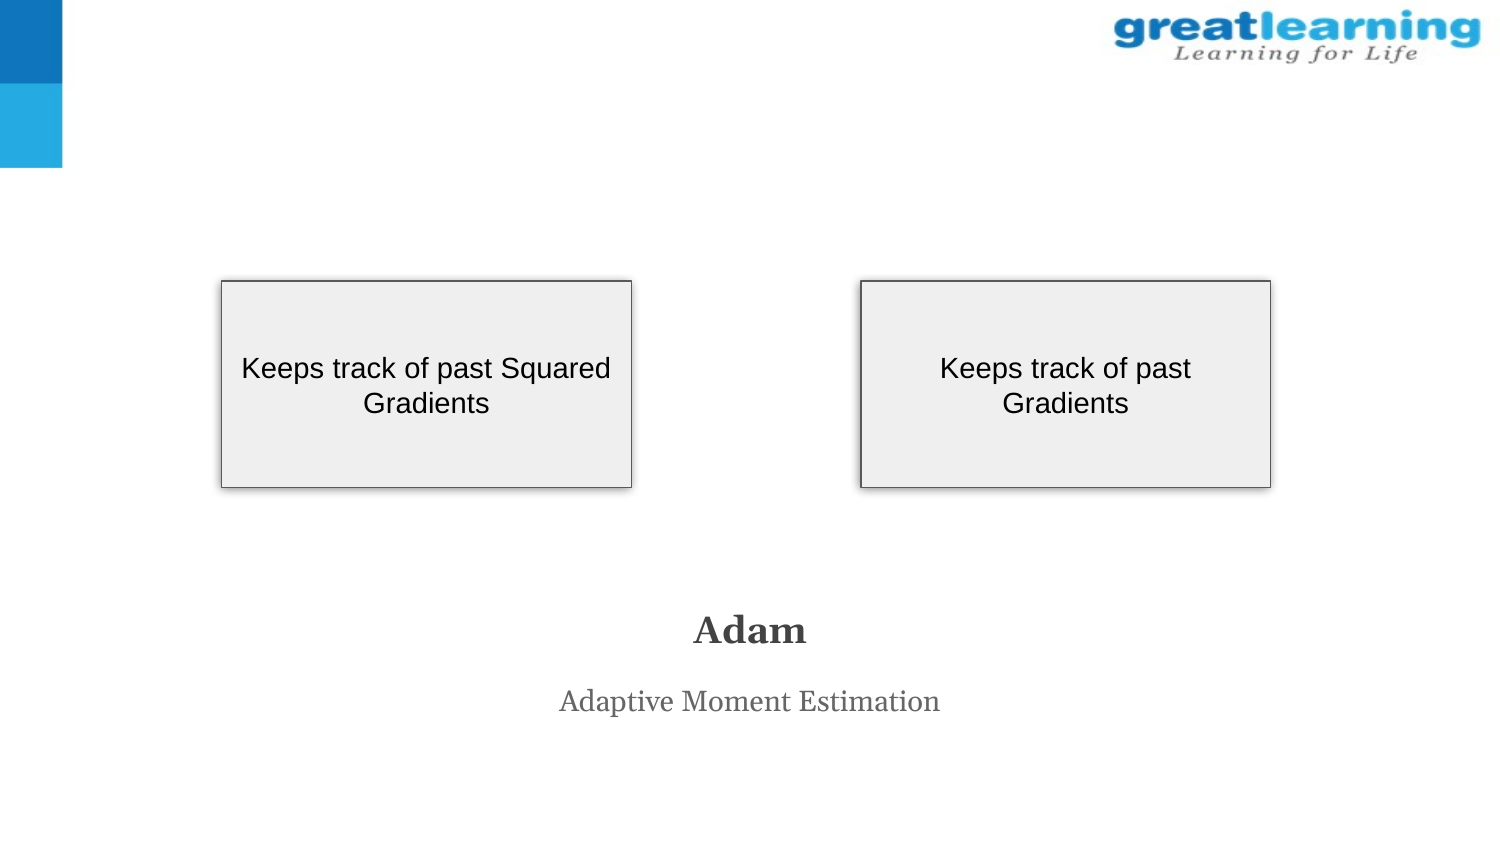

Keeps track of past Squared Gradients
Keeps track of past Gradients
Adam
Adaptive Moment Estimation